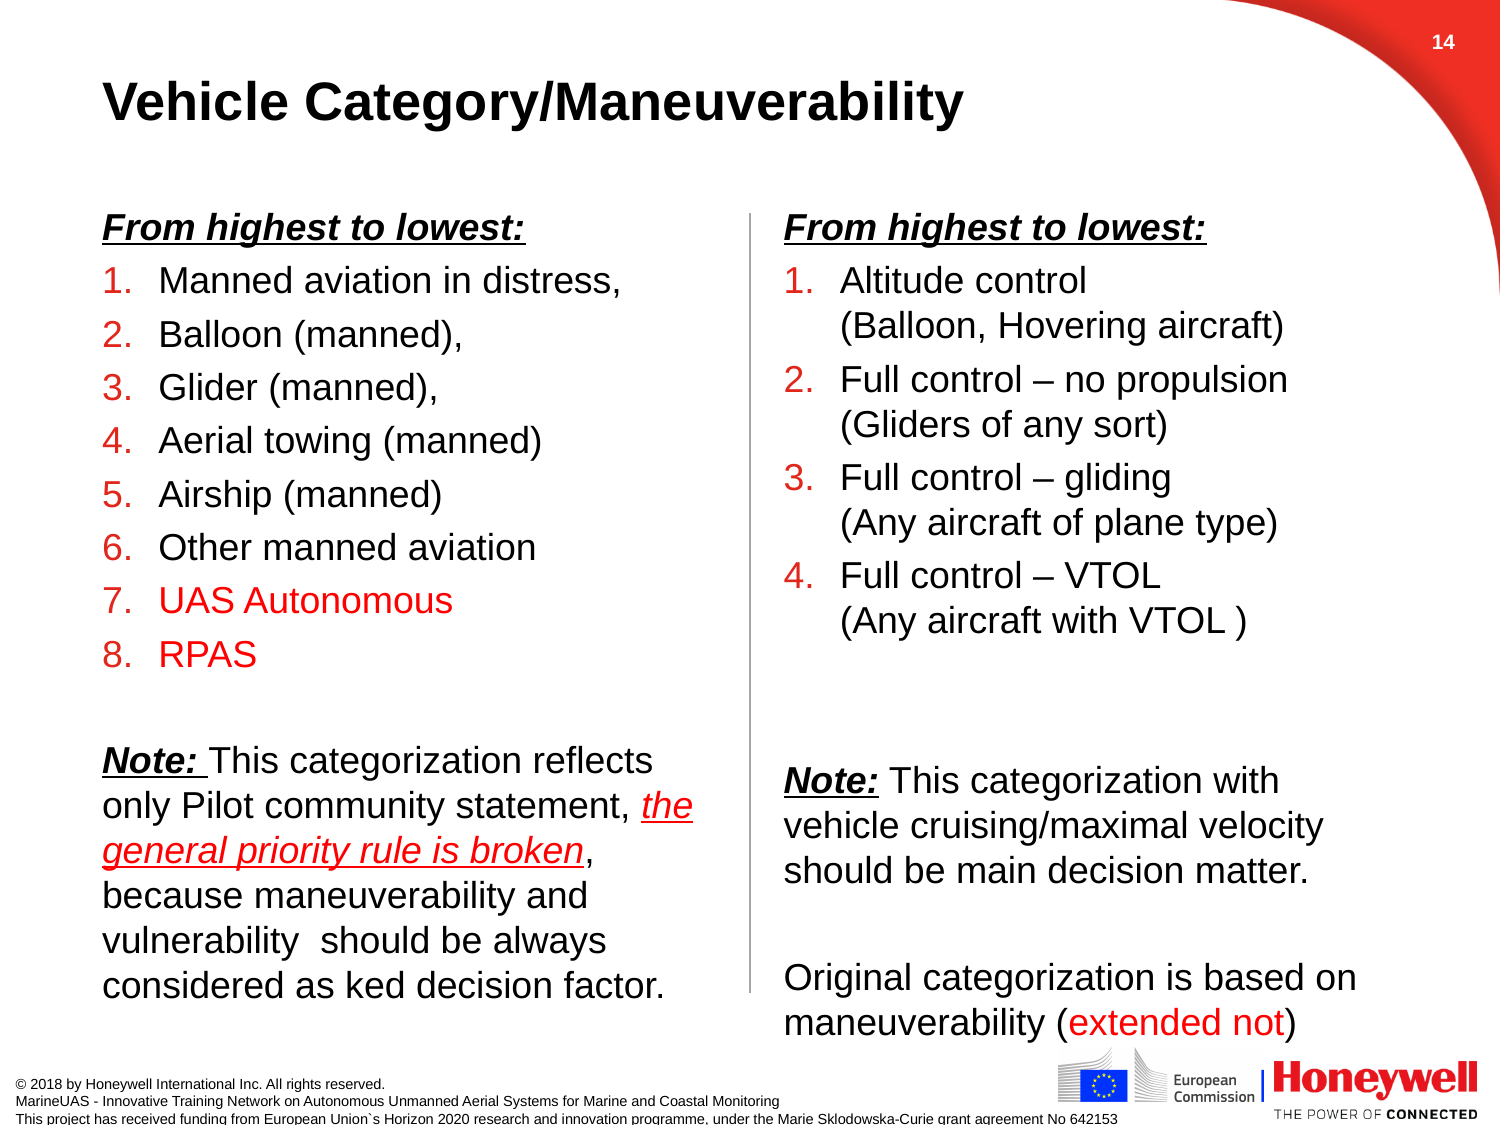

14
# Vehicle Category/Maneuverability
From highest to lowest:
Manned aviation in distress,
Balloon (manned),
Glider (manned),
Aerial towing (manned)
Airship (manned)
Other manned aviation
UAS Autonomous
RPAS

Note: This categorization reflects only Pilot community statement, the general priority rule is broken, because maneuverability and vulnerability  should be always considered as ked decision factor.

From highest to lowest:
Altitude control
(Balloon, Hovering aircraft)
Full control – no propulsion
(Gliders of any sort)
Full control – gliding
(Any aircraft of plane type)
Full control – VTOL
(Any aircraft with VTOL )

Note: This categorization with vehicle cruising/maximal velocity should be main decision matter.

Original categorization is based on maneuverability (extended not)